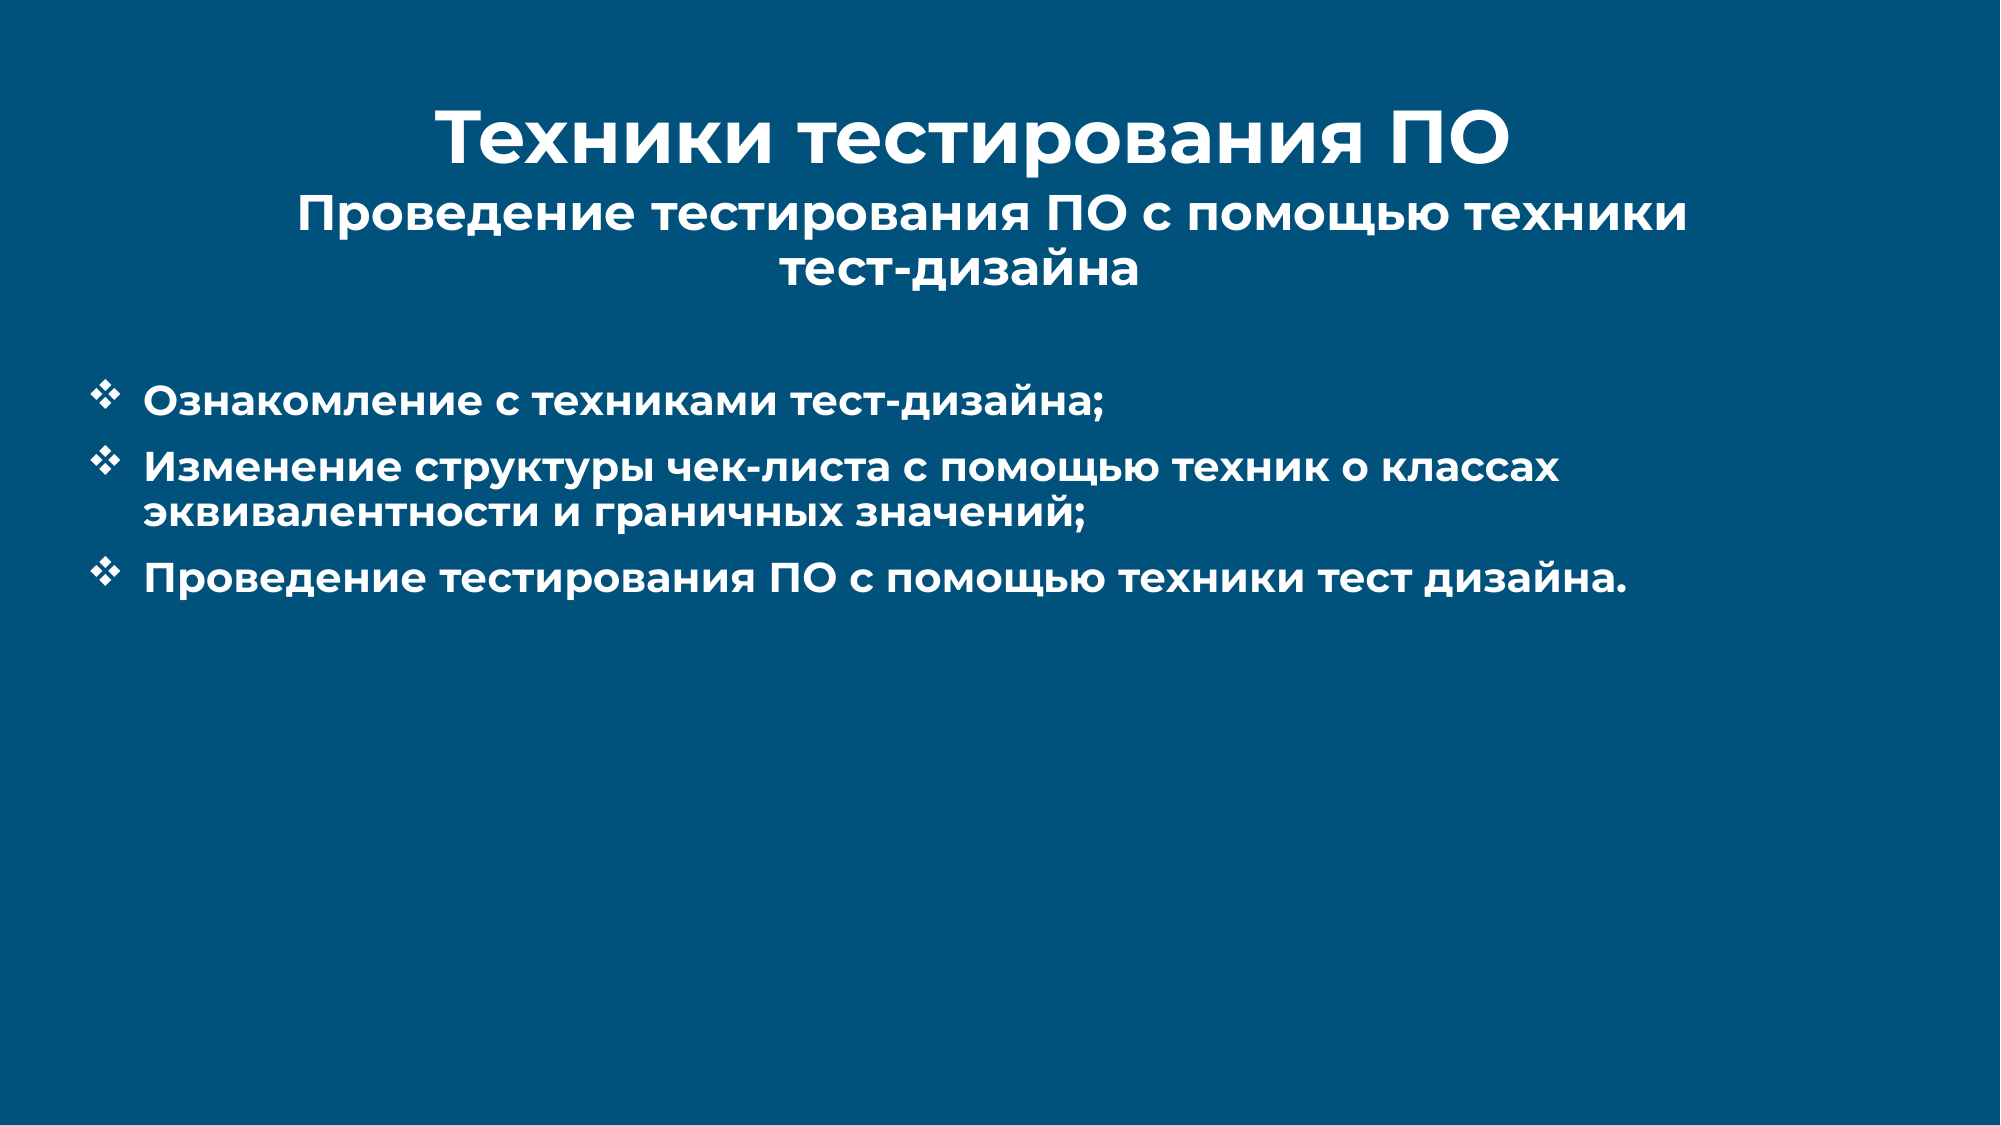

# Техники тестирования ПО
         Проведение тестирования ПО с помощью техники
                                            тест-дизайна

Ознакомление с техниками тест-дизайна;
Изменение структуры чек-листа с помощью техник о классах       эквивалентности и граничных значений;
Проведение тестирования ПО с помощью техники тест дизайна.